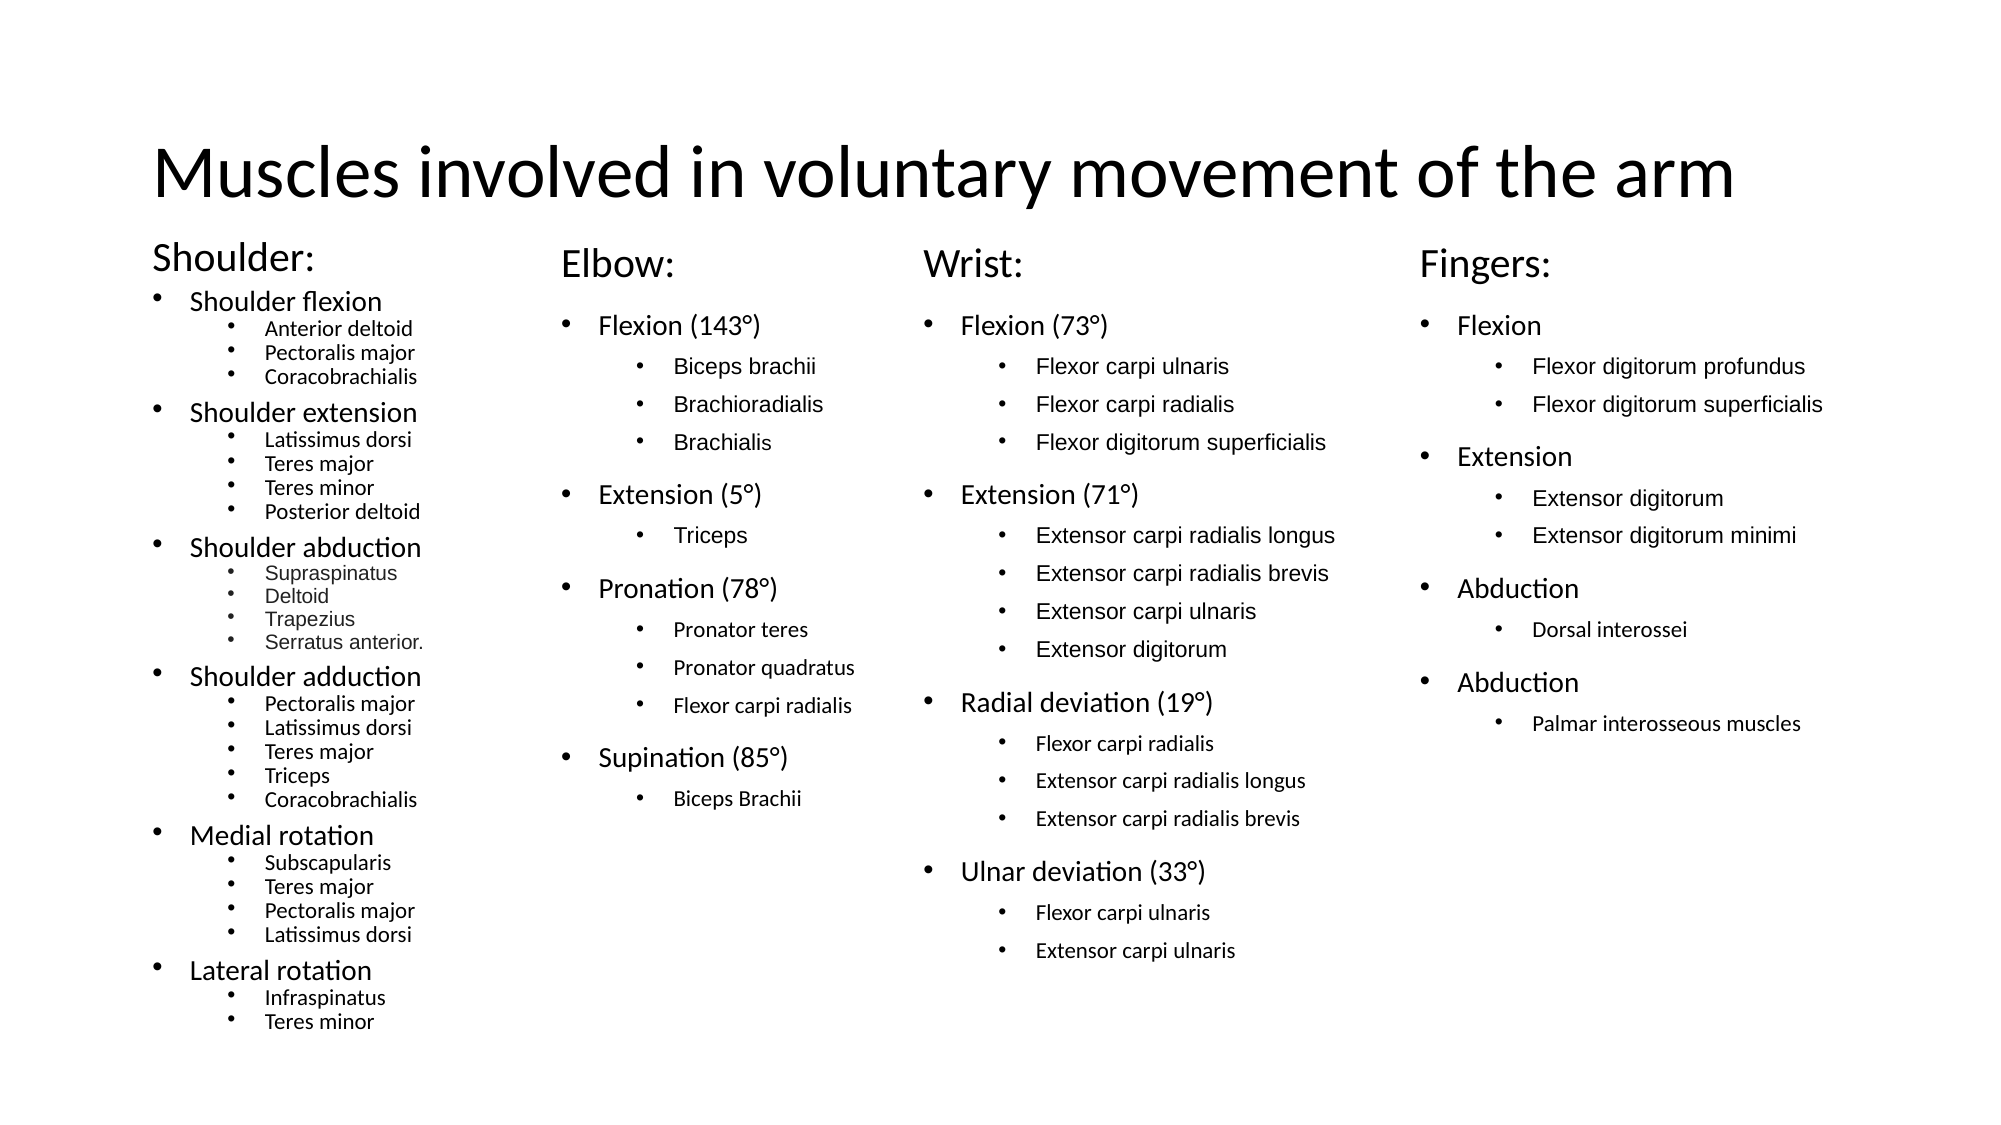

# Muscles involved in voluntary movement of the arm
Elbow:
Flexion (143°)
Biceps brachii
Brachioradialis
Brachialis
Extension (5°)
Triceps
Pronation (78°)
Pronator teres
Pronator quadratus
Flexor carpi radialis
Supination (85°)
Biceps Brachii
Wrist:
Flexion (73°)
Flexor carpi ulnaris
Flexor carpi radialis
Flexor digitorum superficialis
Extension (71°)
Extensor carpi radialis longus
Extensor carpi radialis brevis
Extensor carpi ulnaris
Extensor digitorum
Radial deviation (19°)
Flexor carpi radialis
Extensor carpi radialis longus
Extensor carpi radialis brevis
Ulnar deviation (33°)
Flexor carpi ulnaris
Extensor carpi ulnaris

Fingers:
Flexion
Flexor digitorum profundus
Flexor digitorum superficialis
Extension
Extensor digitorum
Extensor digitorum minimi
Abduction
Dorsal interossei
Abduction
Palmar interosseous muscles
Shoulder:
Shoulder flexion
Anterior deltoid
Pectoralis major
Coracobrachialis
Shoulder extension
Latissimus dorsi
Teres major
Teres minor
Posterior deltoid
Shoulder abduction
Supraspinatus
Deltoid
Trapezius
Serratus anterior.
Shoulder adduction
Pectoralis major
Latissimus dorsi
Teres major
Triceps
Coracobrachialis
Medial rotation
Subscapularis
Teres major
Pectoralis major
Latissimus dorsi
Lateral rotation
Infraspinatus
Teres minor